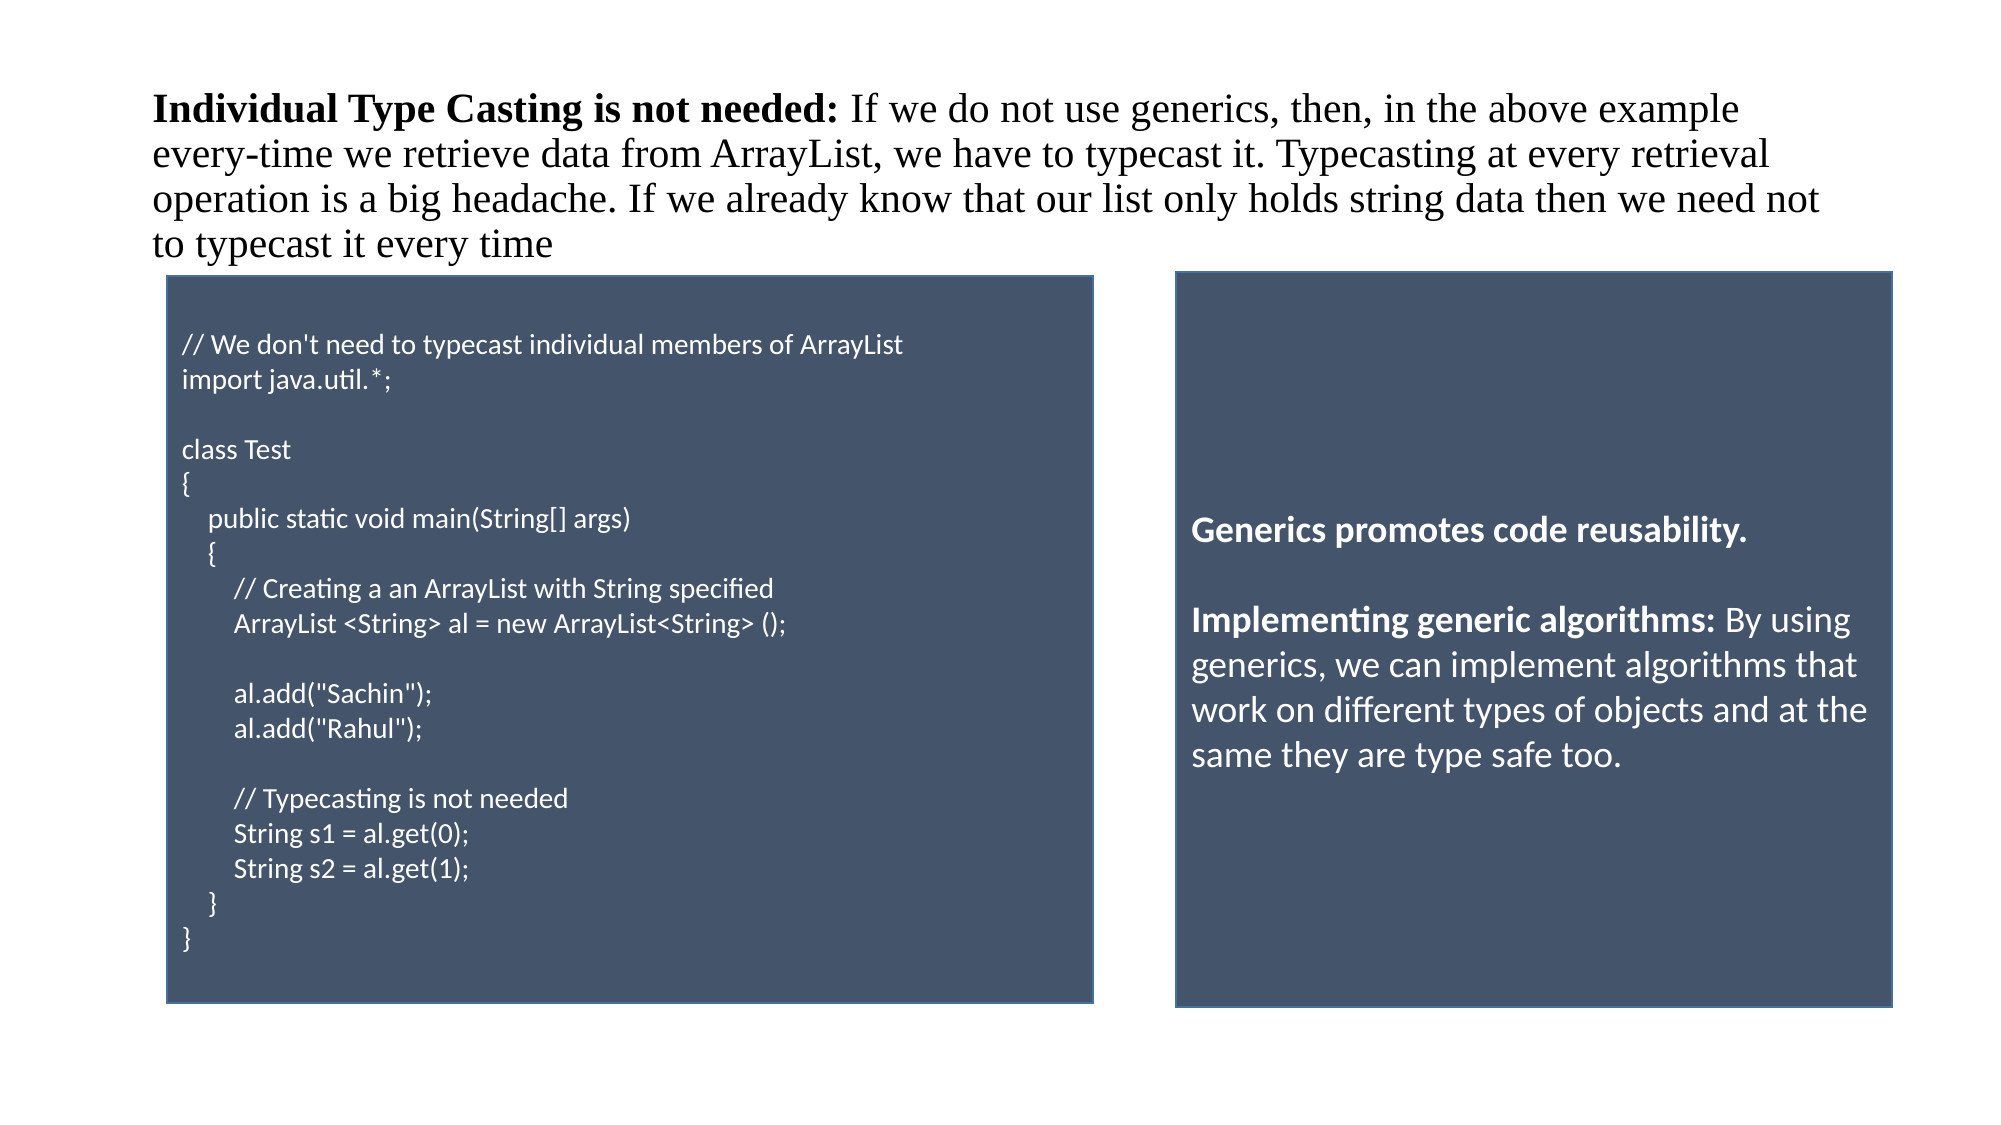

Individual Type Casting is not needed: If we do not use generics, then, in the above example every-time we retrieve data from ArrayList, we have to typecast it. Typecasting at every retrieval operation is a big headache. If we already know that our list only holds string data then we need not to typecast it every time

Generics promotes code reusability.

Implementing generic algorithms: By using generics, we can implement algorithms that work on different types of objects and at the same they are type safe too.
// We don't need to typecast individual members of ArrayList
import java.util.*;

class Test
{
    public static void main(String[] args)
    {
        // Creating a an ArrayList with String specified
        ArrayList <String> al = new ArrayList<String> ();

        al.add("Sachin");
        al.add("Rahul");

        // Typecasting is not needed
        String s1 = al.get(0);
        String s2 = al.get(1);
    }
}